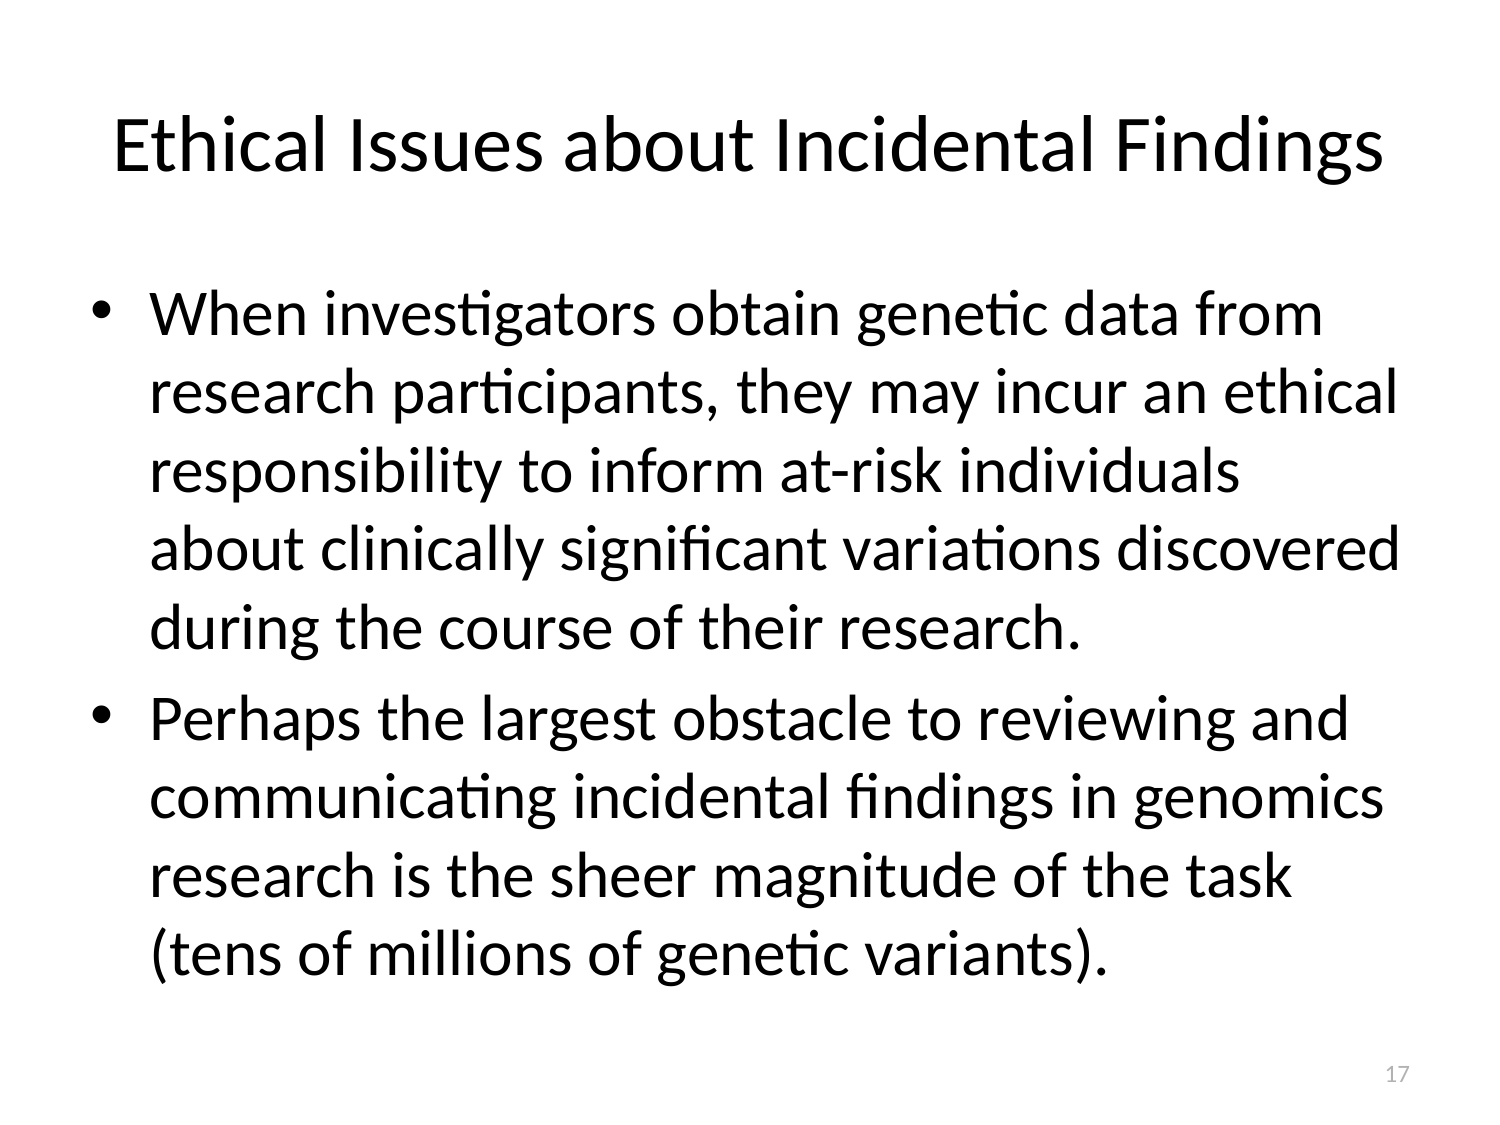

# Ethical Issues about Incidental Findings
When investigators obtain genetic data from research participants, they may incur an ethical responsibility to inform at-risk individuals about clinically significant variations discovered during the course of their research.
Perhaps the largest obstacle to reviewing and communicating incidental findings in genomics research is the sheer magnitude of the task (tens of millions of genetic variants).
17